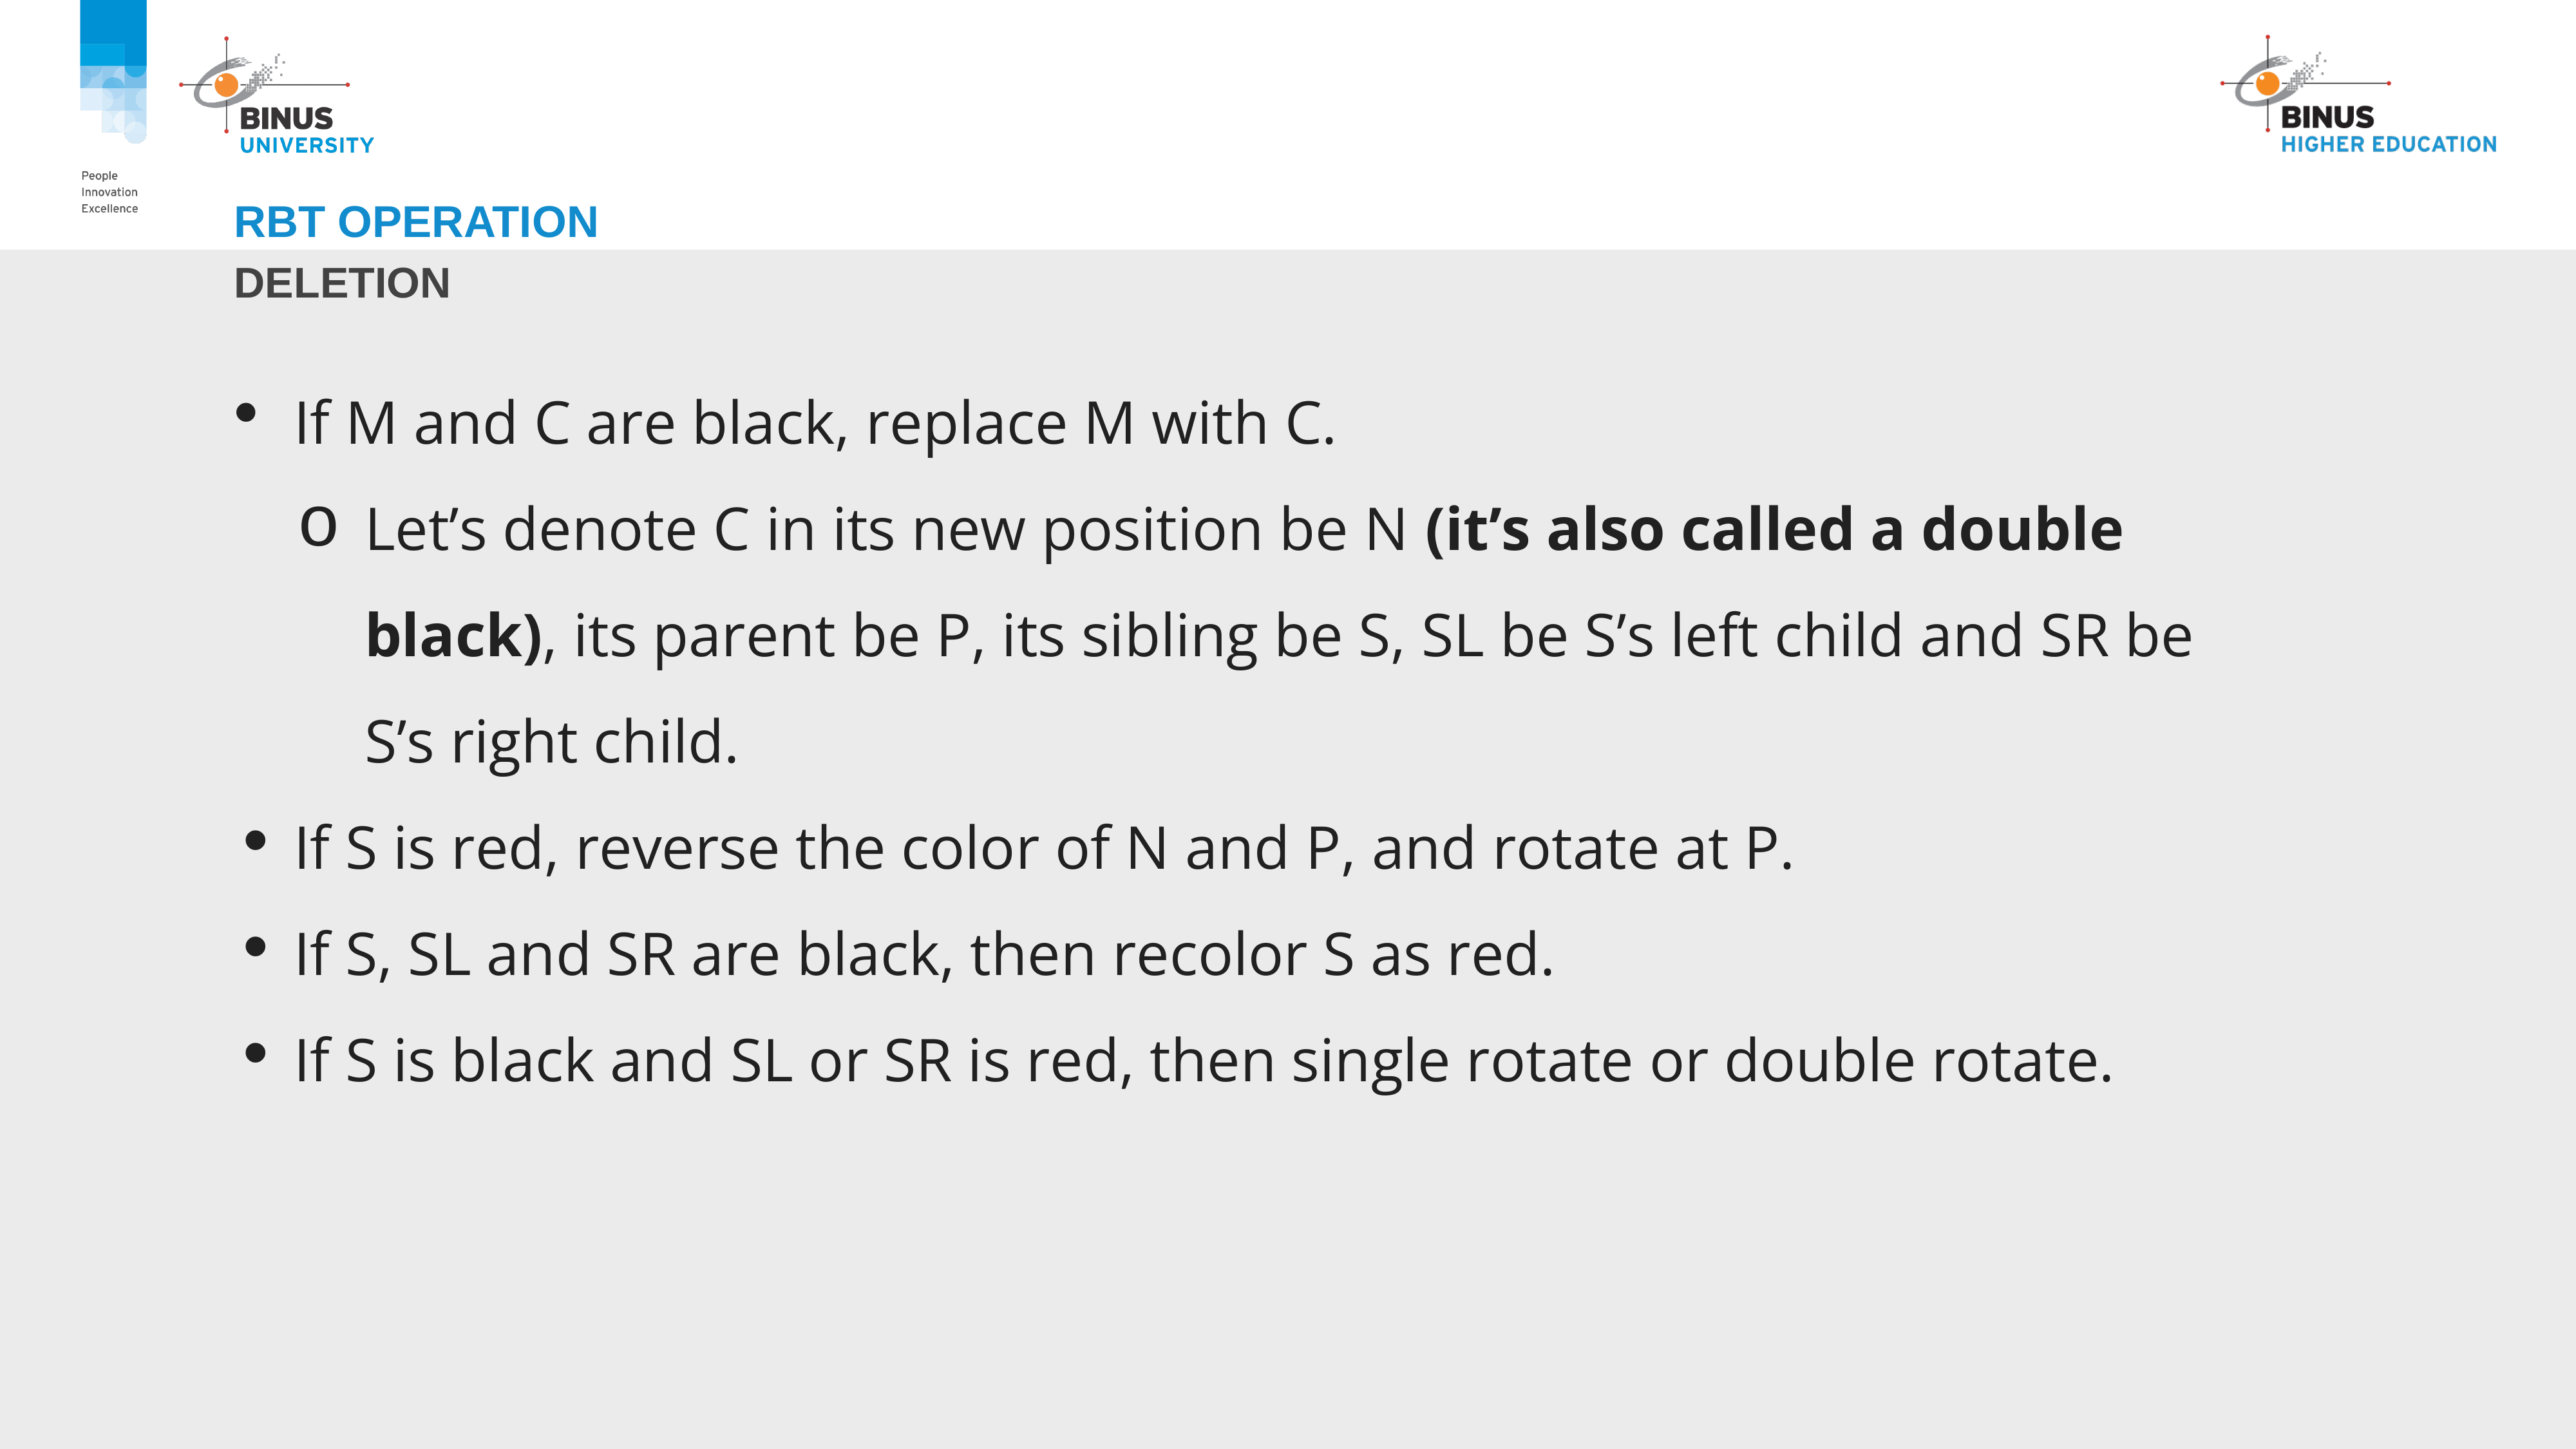

# RBT OPERATION
DELETION
If M and C are black, replace M with C.
Let’s denote C in its new position be N (it’s also called a double black), its parent be P, its sibling be S, SL be S’s left child and SR be S’s right child.
If S is red, reverse the color of N and P, and rotate at P.
If S, SL and SR are black, then recolor S as red.
If S is black and SL or SR is red, then single rotate or double rotate.